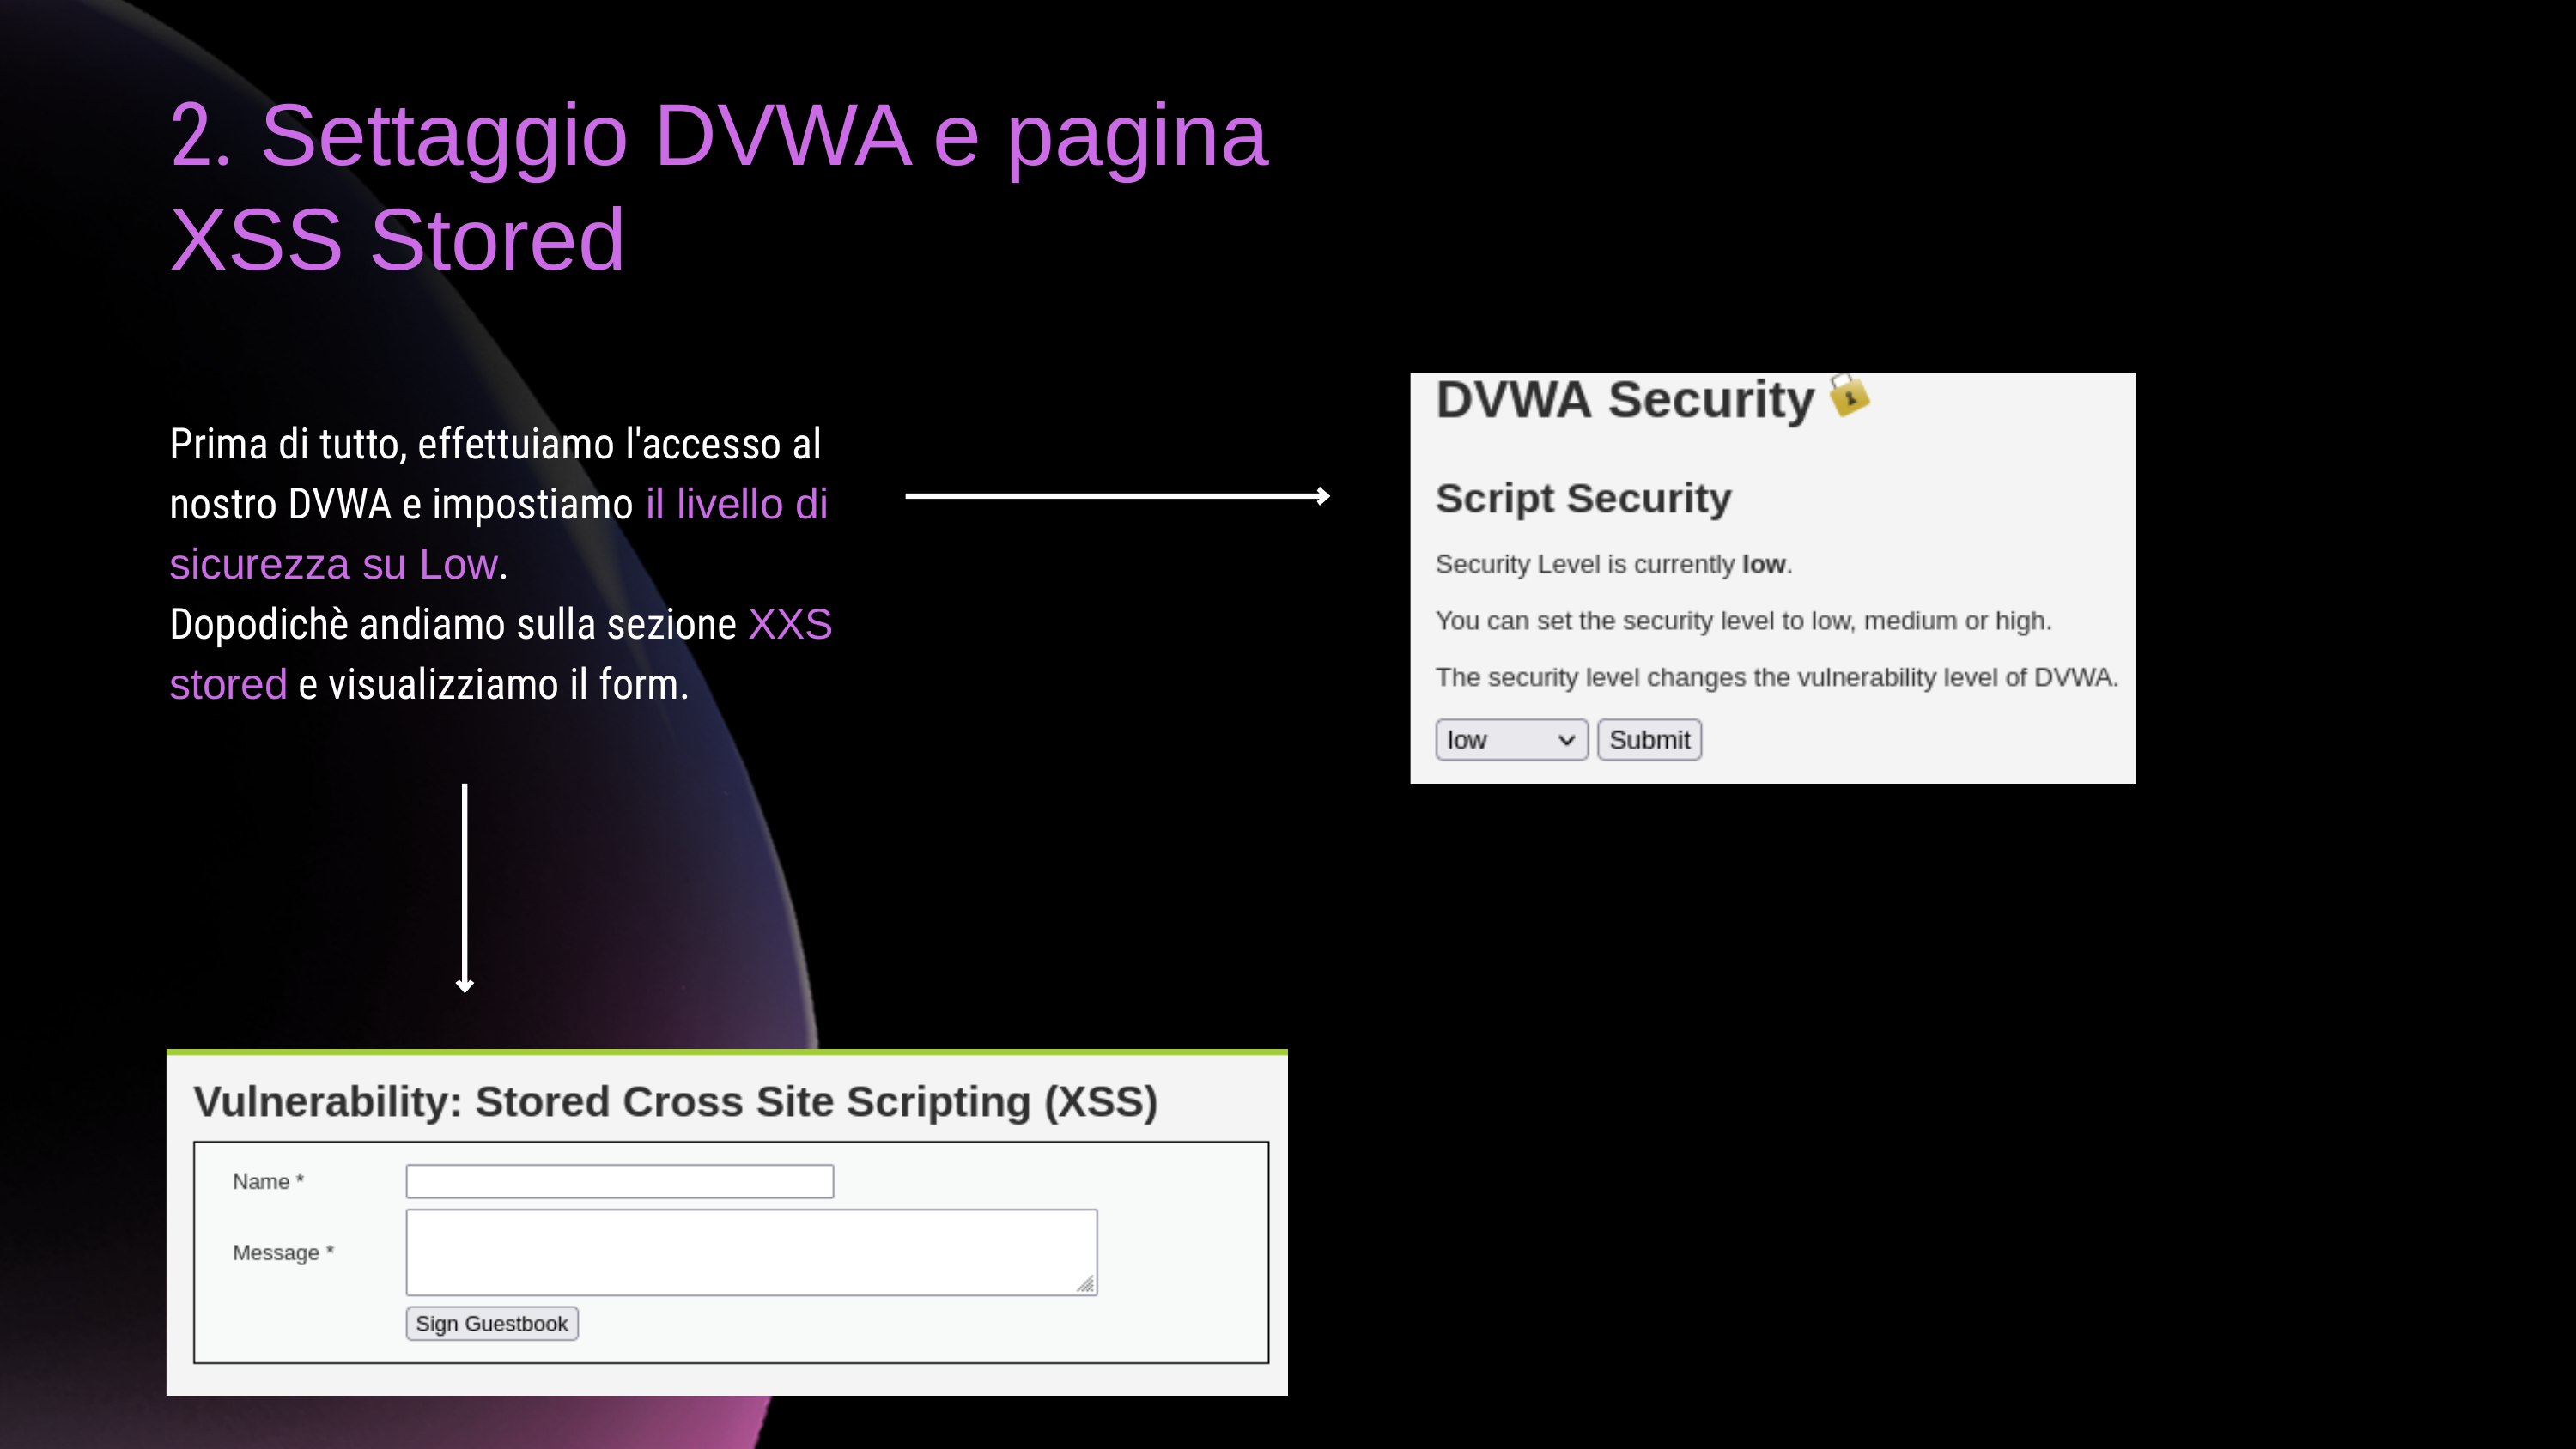

2. Settaggio DVWA e pagina XSS Stored

Prima di tutto, effettuiamo l'accesso al nostro DVWA e impostiamo il livello di sicurezza su Low.
Dopodichè andiamo sulla sezione XXS stored e visualizziamo il form.